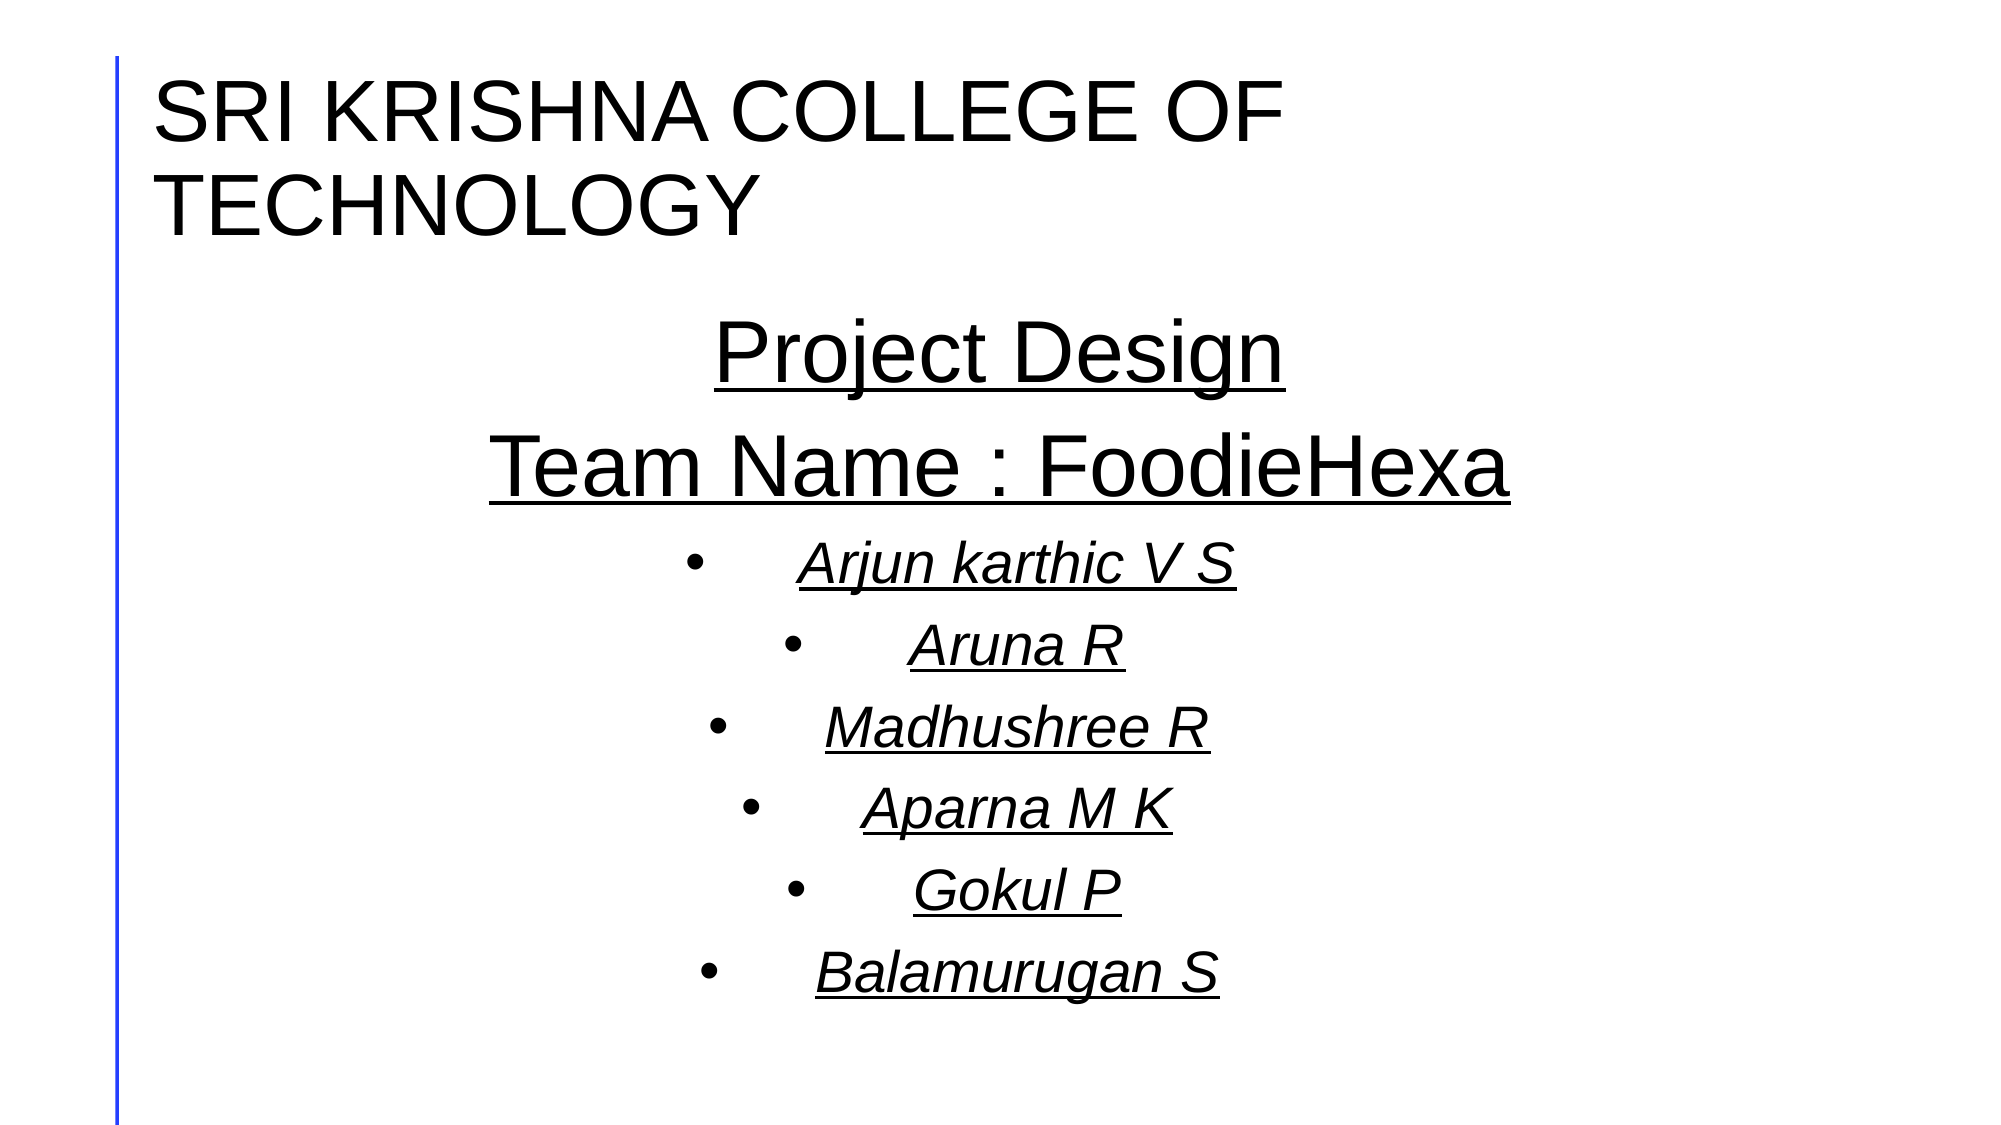

# SRI KRISHNA COLLEGE OF TECHNOLOGY
Project Design
Team Name : FoodieHexa
Arjun karthic V S
Aruna R
Madhushree R
Aparna M K
Gokul P
Balamurugan S